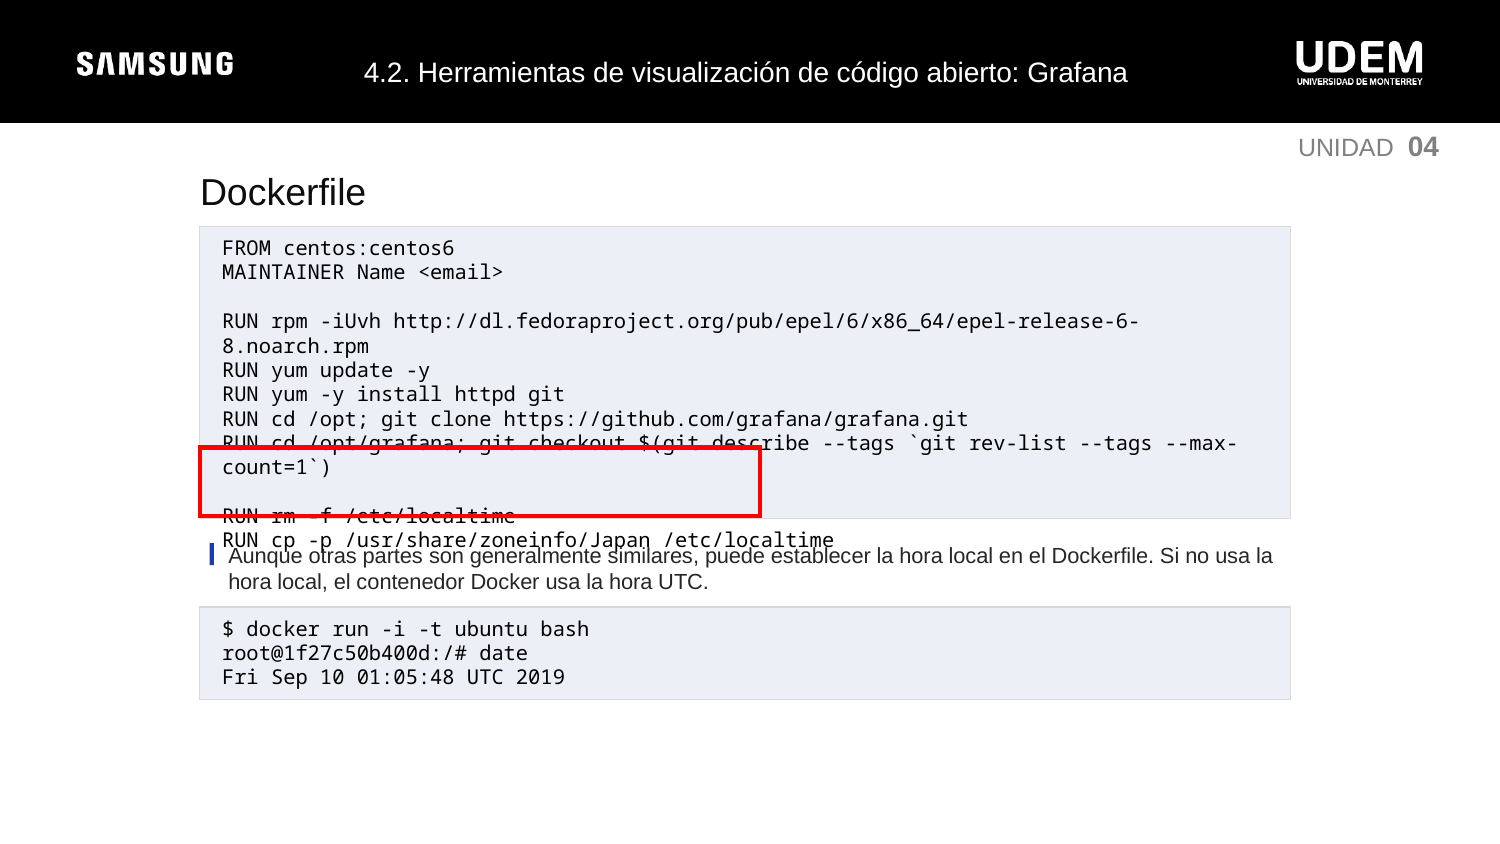

4.2. Herramientas de visualización de código abierto: Grafana
UNIDAD  04
Dockerfile
FROM centos:centos6
MAINTAINER Name <email>

RUN rpm -iUvh http://dl.fedoraproject.org/pub/epel/6/x86_64/epel-release-6-8.noarch.rpm
RUN yum update -y
RUN yum -y install httpd git
RUN cd /opt; git clone https://github.com/grafana/grafana.git
RUN cd /opt/grafana; git checkout $(git describe --tags `git rev-list --tags --max-count=1`)

RUN rm -f /etc/localtime
RUN cp -p /usr/share/zoneinfo/Japan /etc/localtime

Aunque otras partes son generalmente similares, puede establecer la hora local en el Dockerfile. Si no usa la hora local, el contenedor Docker usa la hora UTC.

$ docker run -i -t ubuntu bash
root@1f27c50b400d:/# date
Fri Sep 10 01:05:48 UTC 2019